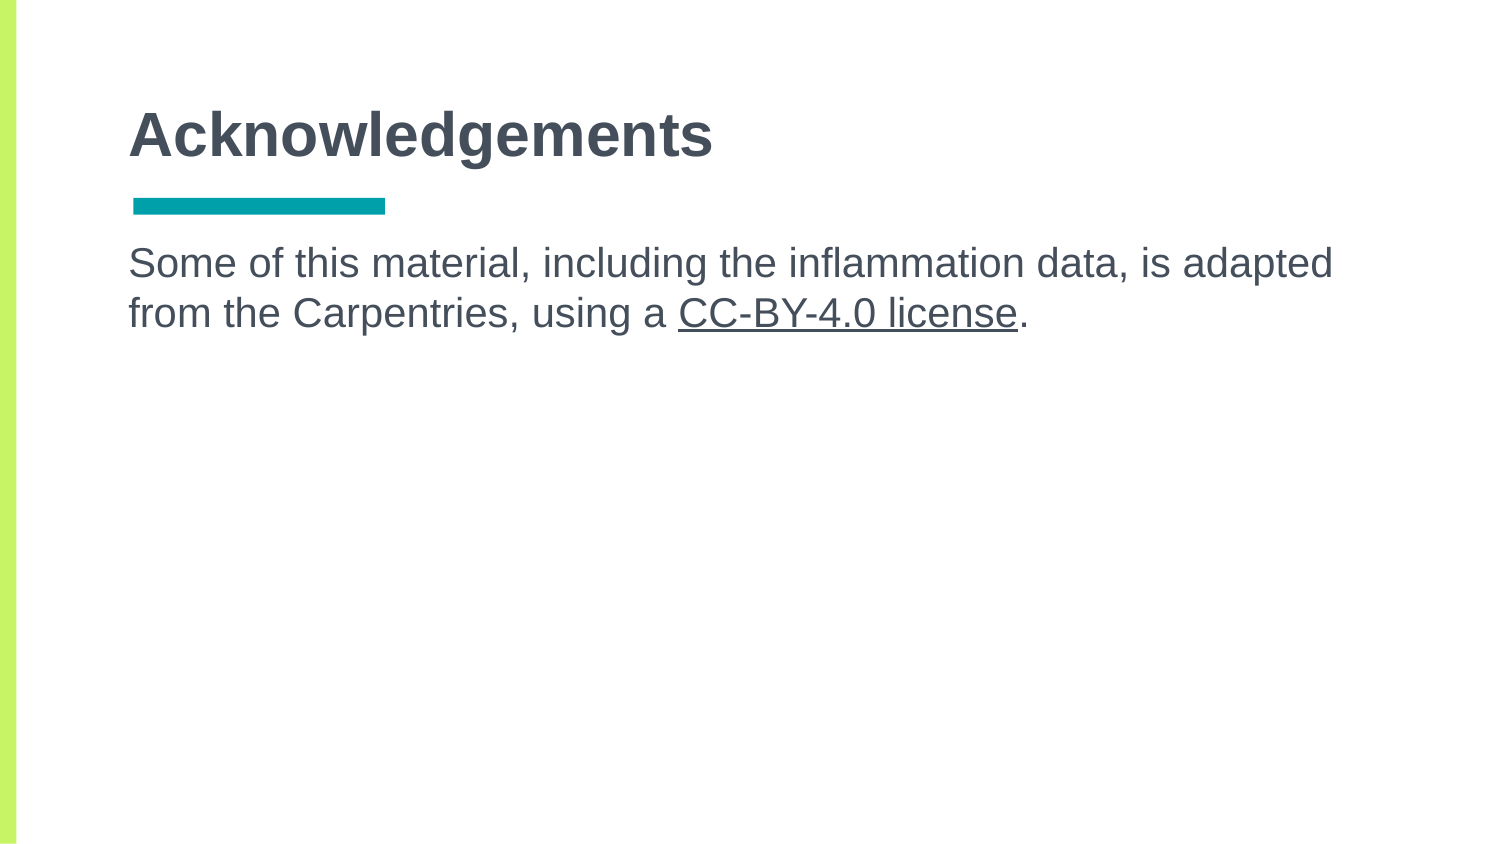

# Acknowledgements
Some of this material, including the inflammation data, is adapted from the Carpentries, using a CC-BY-4.0 license.